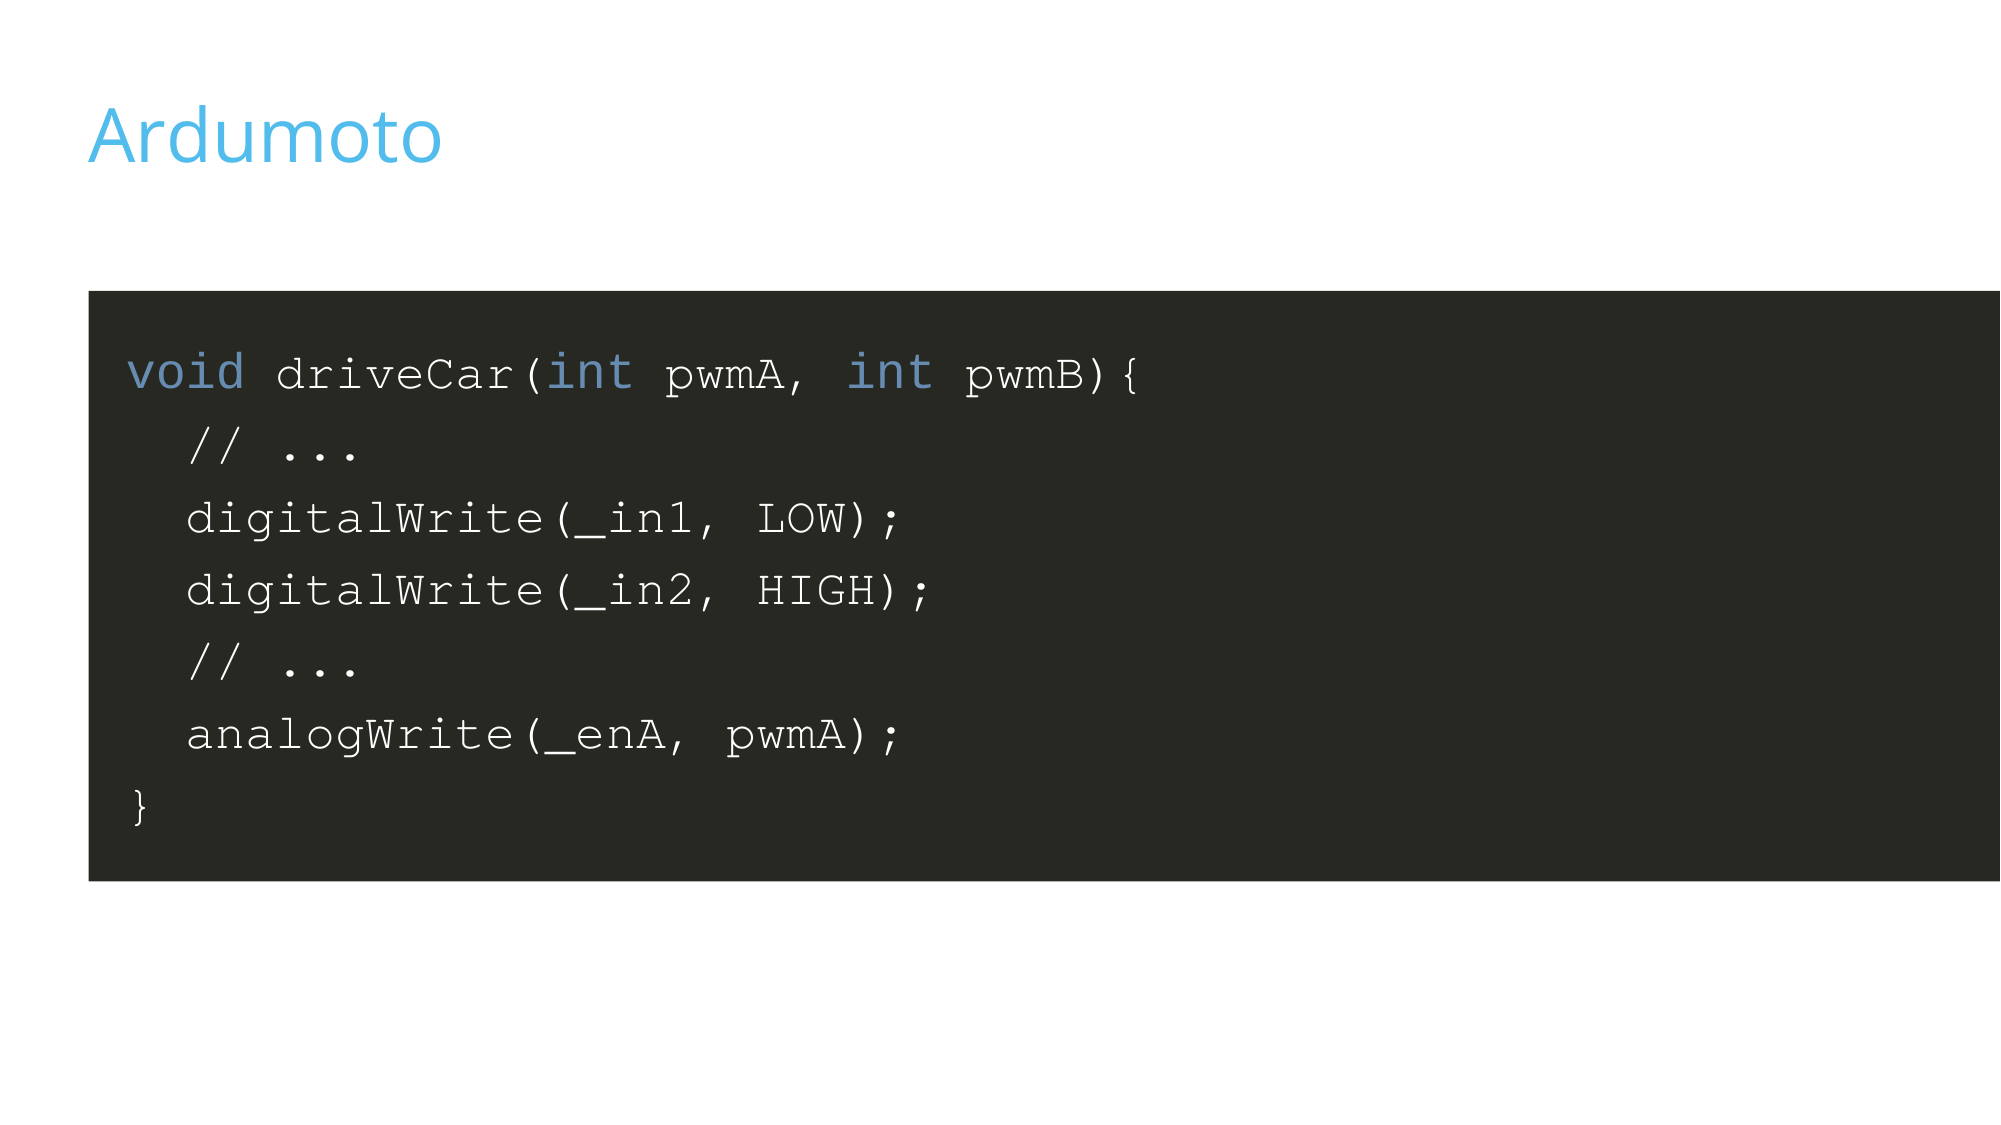

# Ardumoto

void driveCar(int pwmA, int pwmB){
  // ...
  digitalWrite(_in1, LOW);
  digitalWrite(_in2, HIGH);
  // ...
  analogWrite(_enA, pwmA);
}